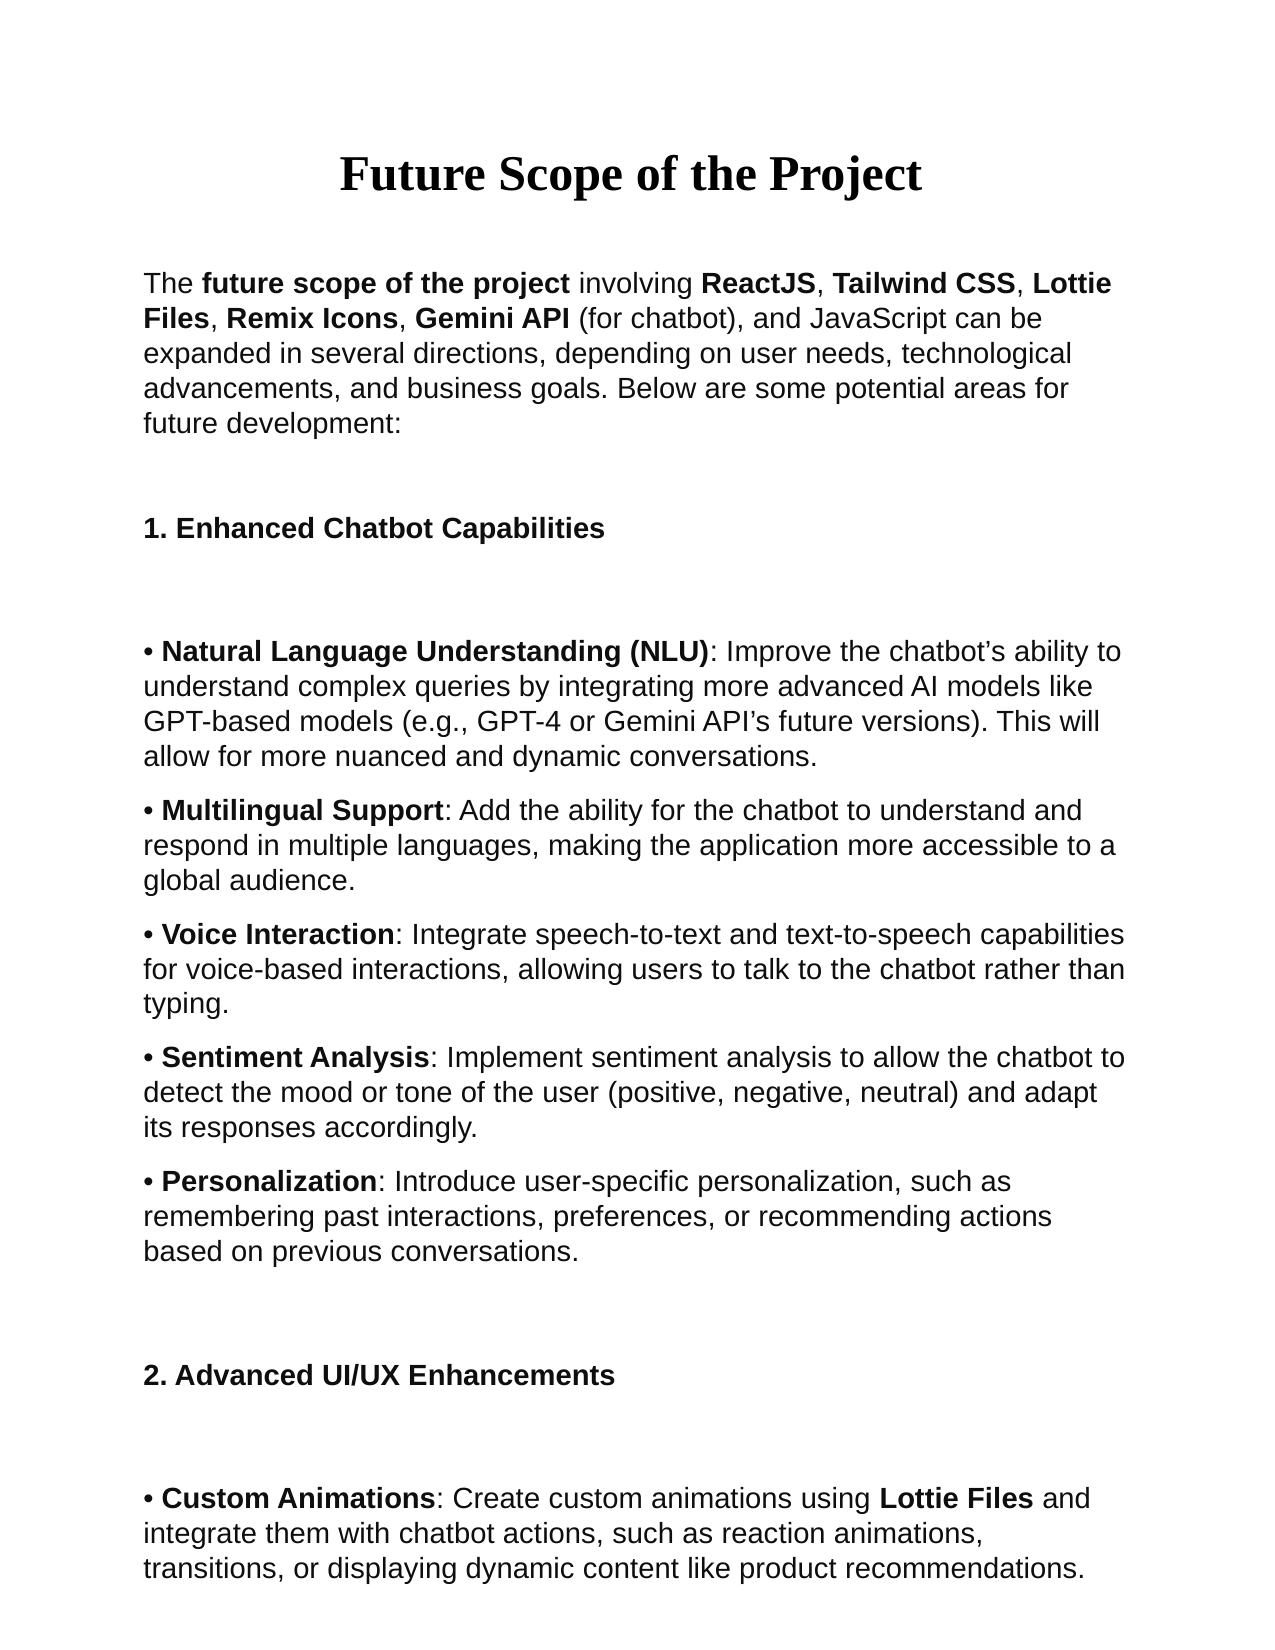

# Future Scope of the Project
The future scope of the project involving ReactJS, Tailwind CSS, Lottie Files, Remix Icons, Gemini API (for chatbot), and JavaScript can be expanded in several directions, depending on user needs, technological advancements, and business goals. Below are some potential areas for future development:

1. Enhanced Chatbot Capabilities

• Natural Language Understanding (NLU): Improve the chatbot’s ability to understand complex queries by integrating more advanced AI models like GPT-based models (e.g., GPT-4 or Gemini API’s future versions). This will allow for more nuanced and dynamic conversations.
• Multilingual Support: Add the ability for the chatbot to understand and respond in multiple languages, making the application more accessible to a global audience.
• Voice Interaction: Integrate speech-to-text and text-to-speech capabilities for voice-based interactions, allowing users to talk to the chatbot rather than typing.
• Sentiment Analysis: Implement sentiment analysis to allow the chatbot to detect the mood or tone of the user (positive, negative, neutral) and adapt its responses accordingly.
• Personalization: Introduce user-specific personalization, such as remembering past interactions, preferences, or recommending actions based on previous conversations.

2. Advanced UI/UX Enhancements

• Custom Animations: Create custom animations using Lottie Files and integrate them with chatbot actions, such as reaction animations, transitions, or displaying dynamic content like product recommendations.